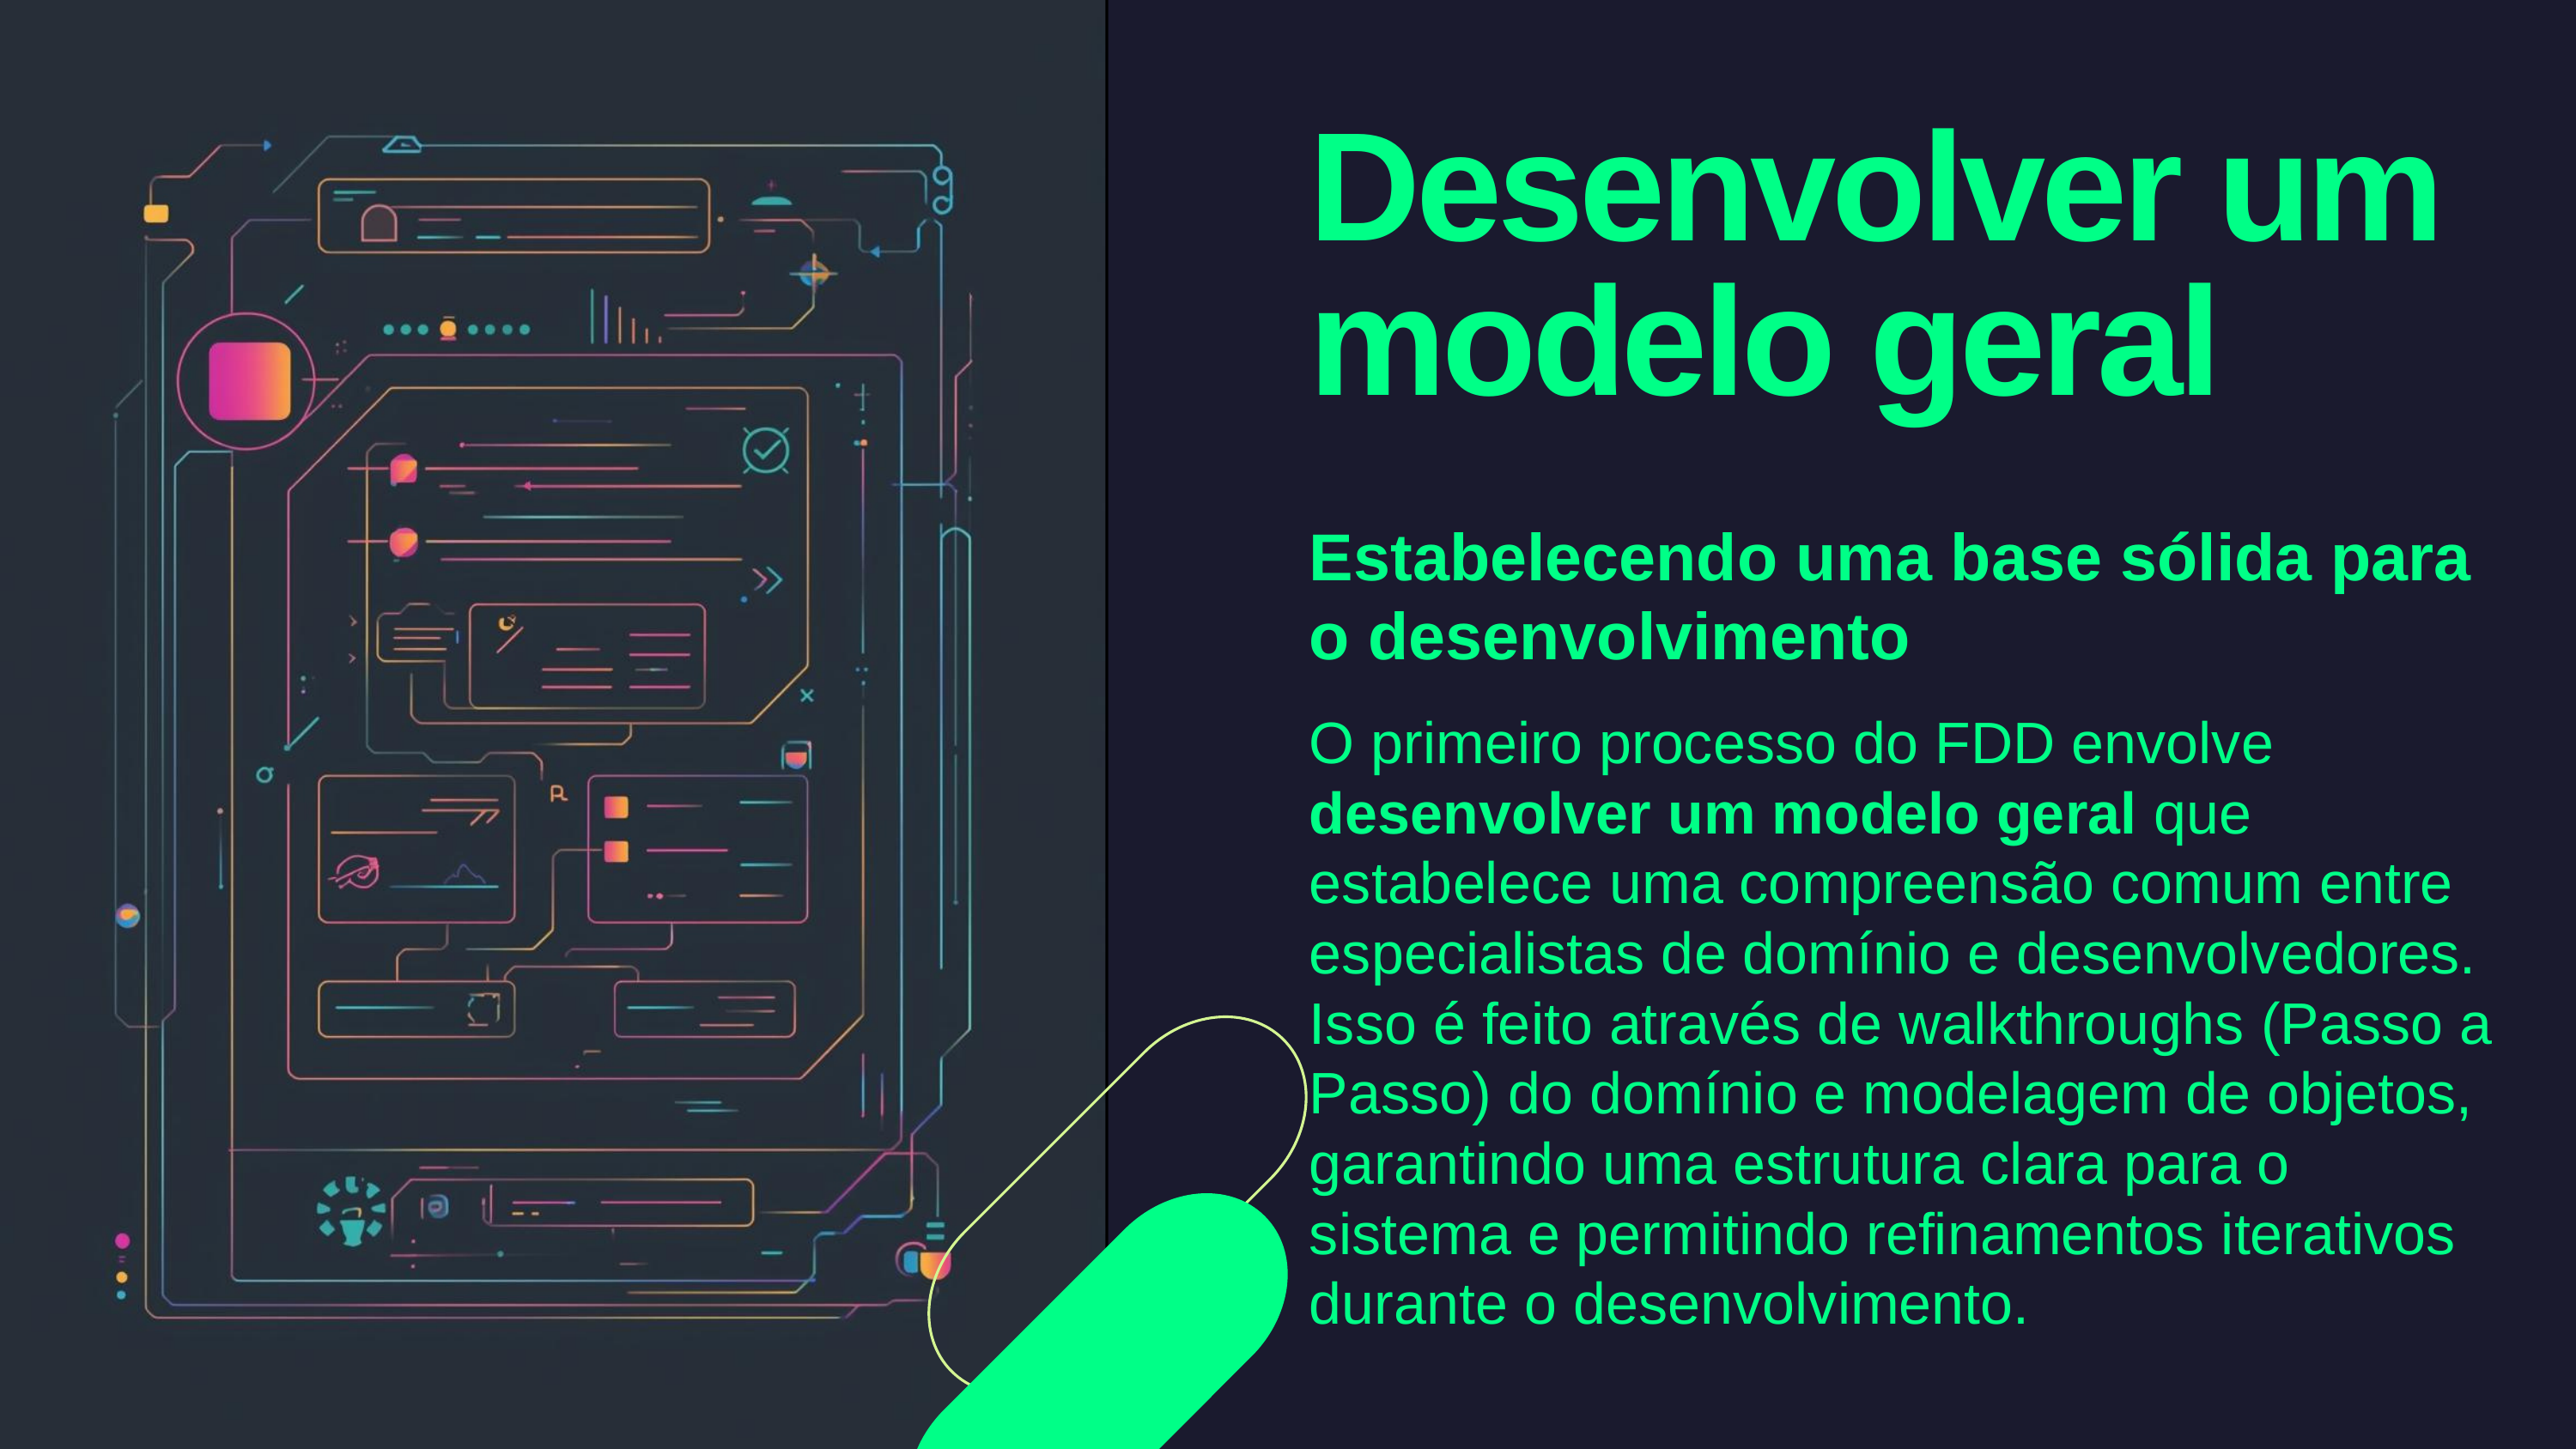

Desenvolver um modelo geral
Estabelecendo uma base sólida para o desenvolvimento
O primeiro processo do FDD envolve desenvolver um modelo geral que estabelece uma compreensão comum entre especialistas de domínio e desenvolvedores. Isso é feito através de walkthroughs (Passo a Passo) do domínio e modelagem de objetos, garantindo uma estrutura clara para o sistema e permitindo refinamentos iterativos durante o desenvolvimento.